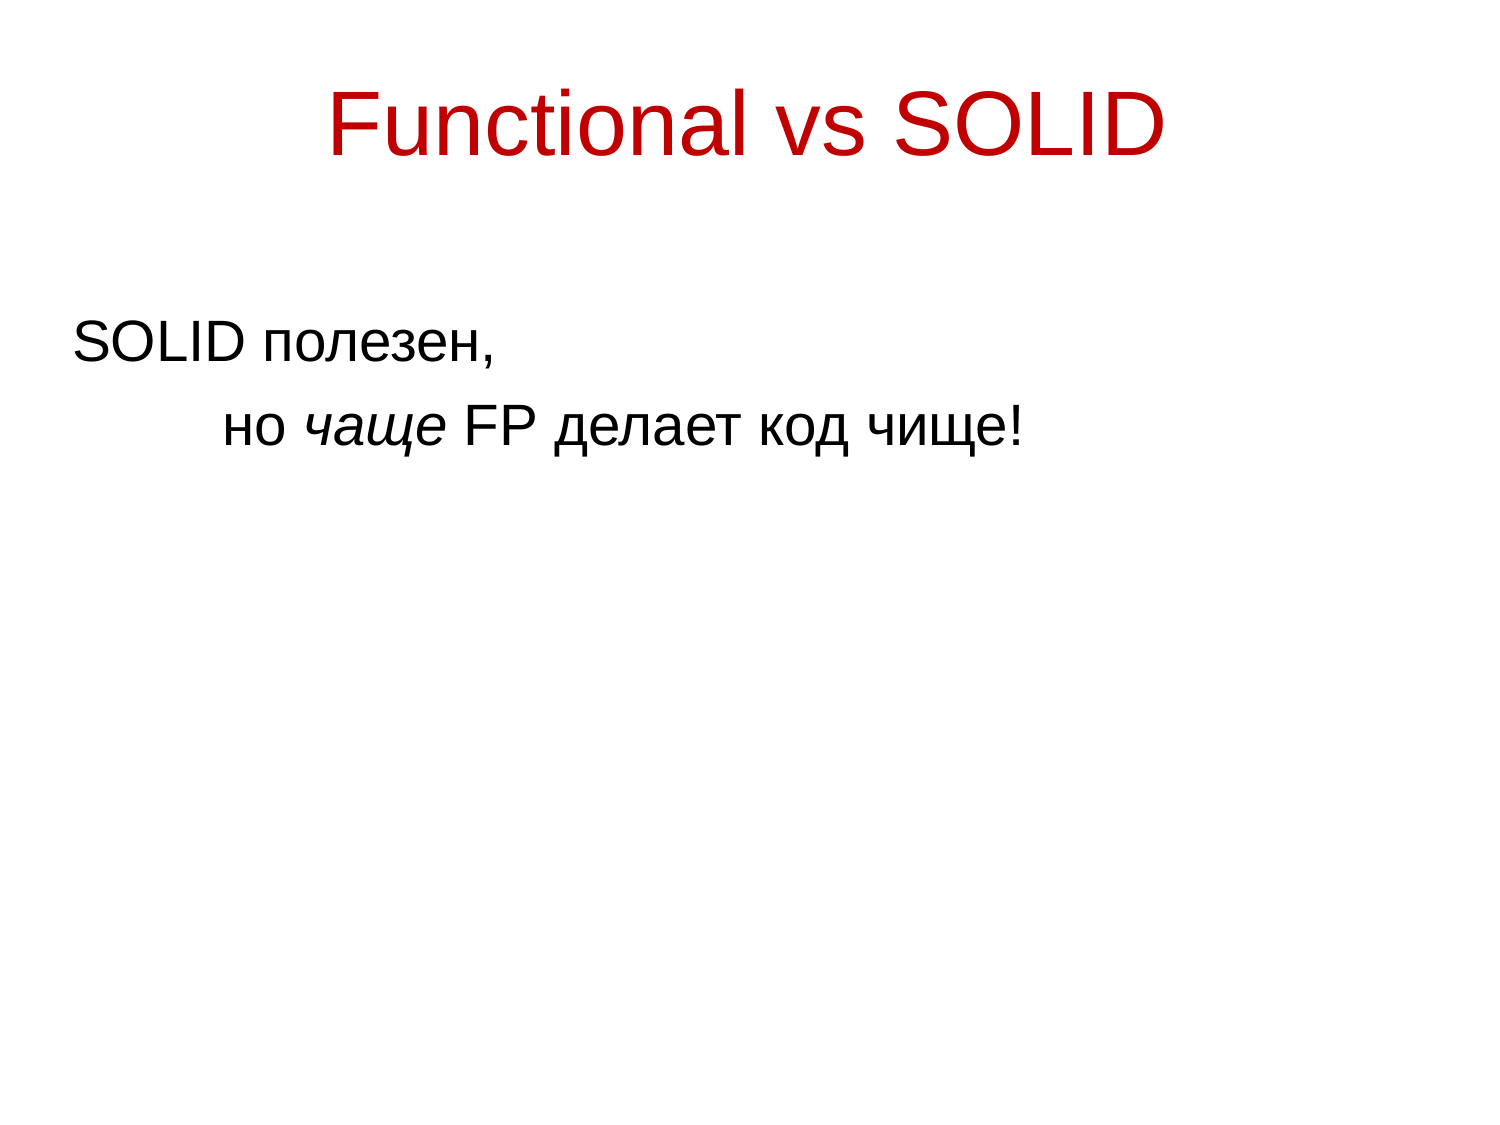

# Functional vs SOLID
SOLID полезен,
	но чаще FP делает код чище!